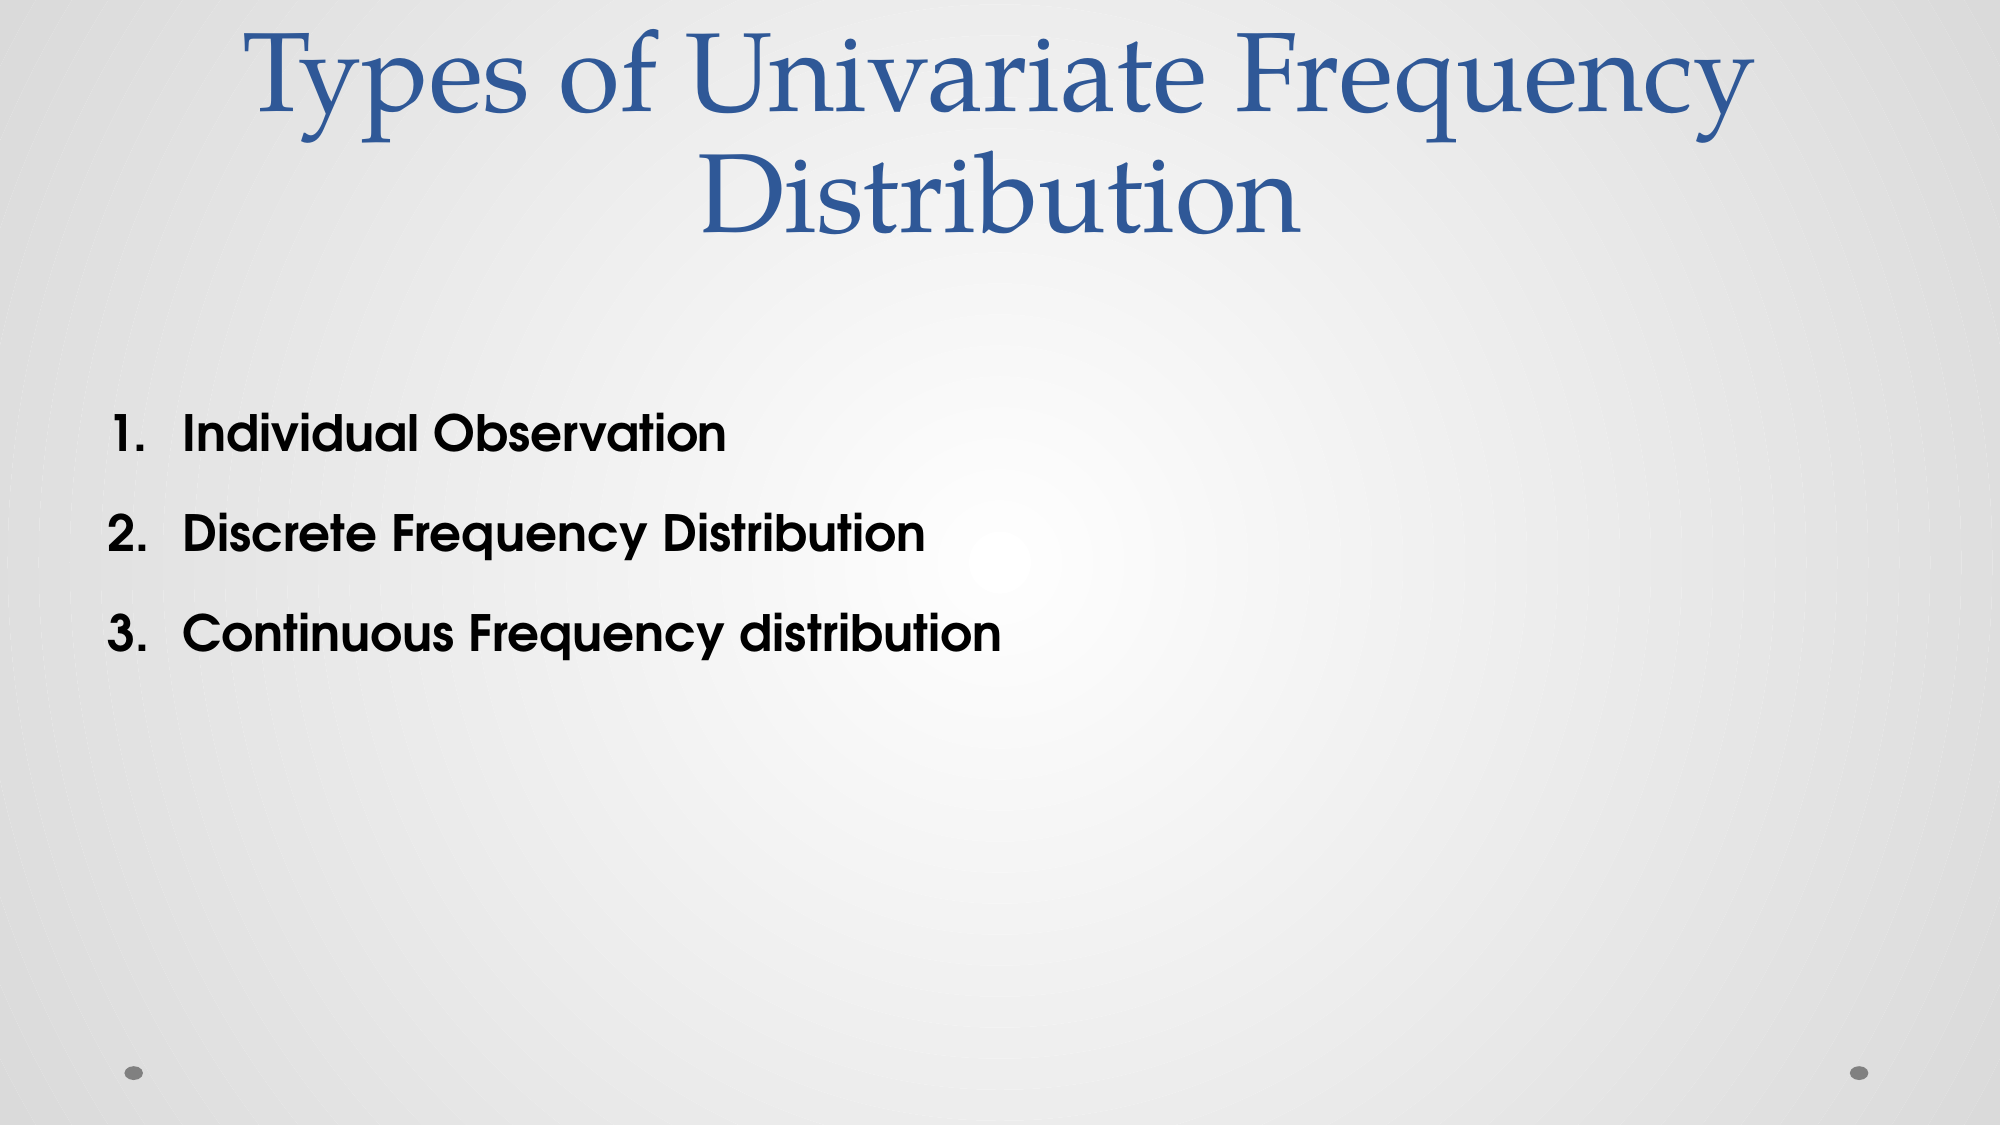

# Types of Univariate Frequency Distribution
Individual Observation
Discrete Frequency Distribution
Continuous Frequency distribution